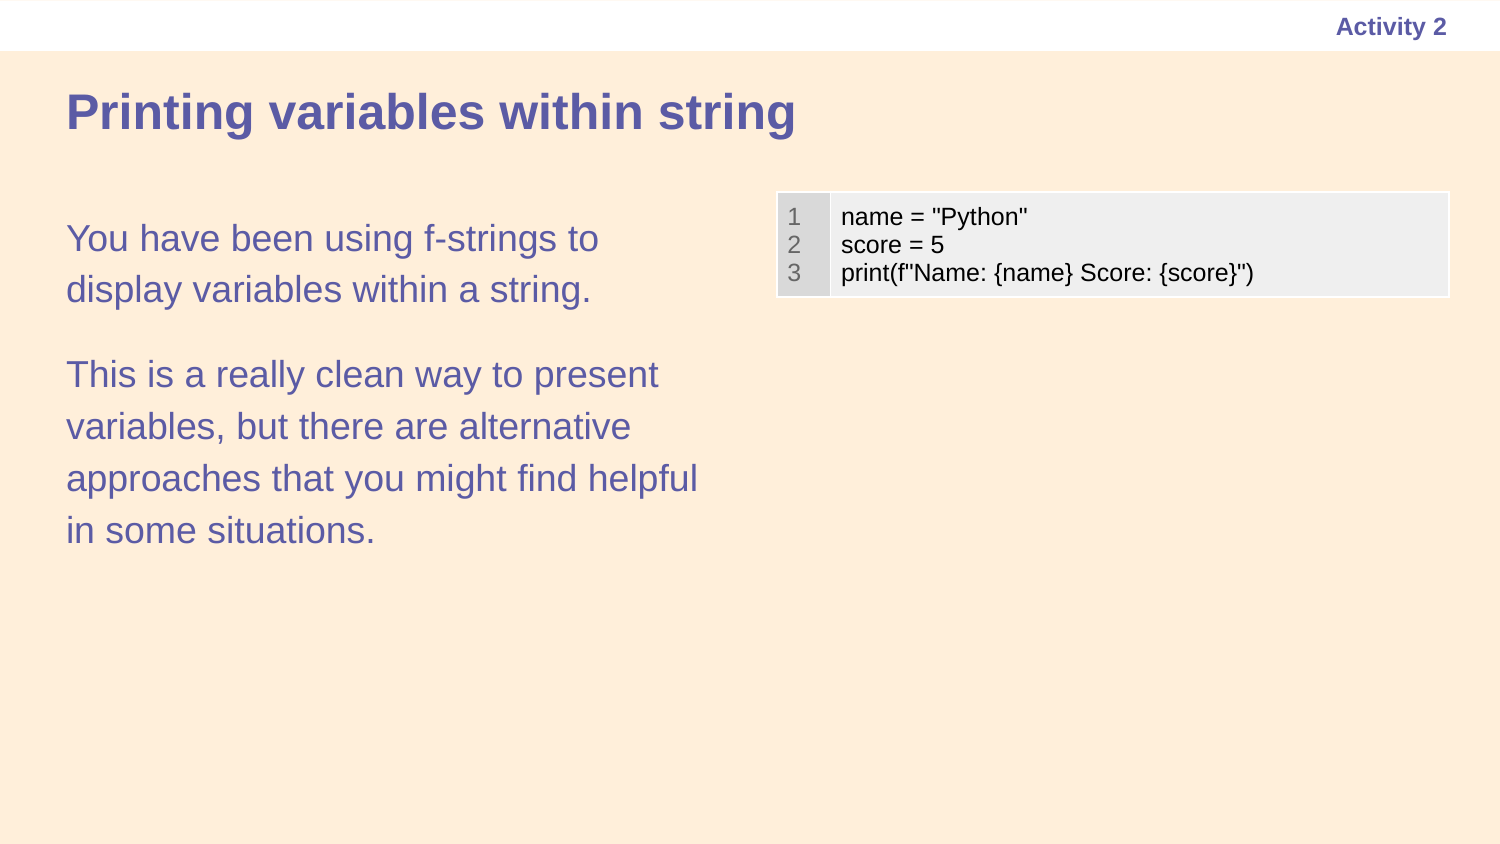

Activity 2
# Printing variables within string
| 1 2 3 | name = "Python" score = 5 print(f"Name: {name} Score: {score}") |
| --- | --- |
You have been using f-strings to display variables within a string.
This is a really clean way to present variables, but there are alternative approaches that you might find helpful in some situations.